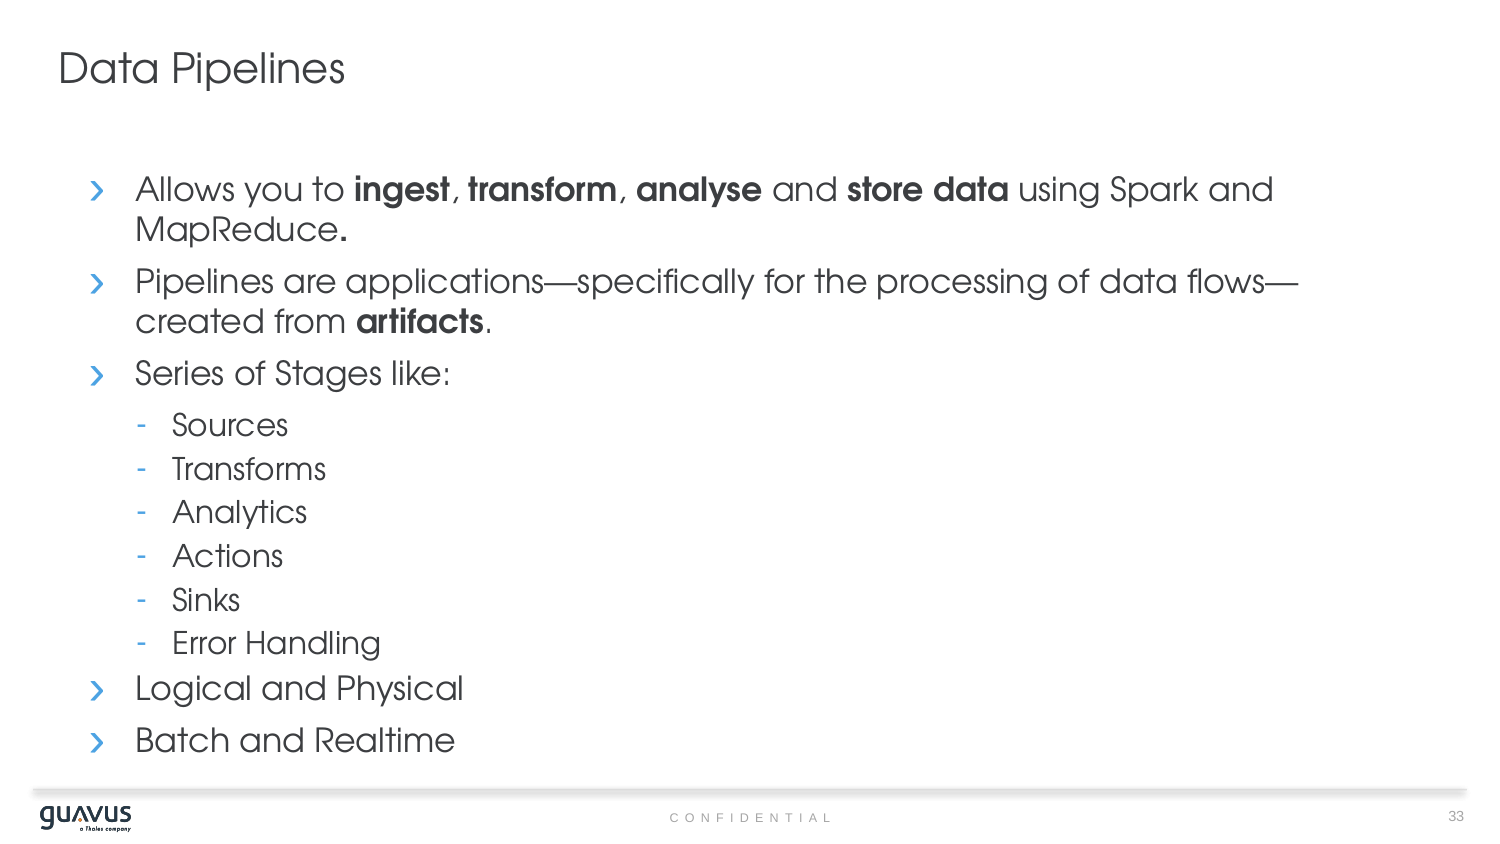

# Data Pipelines
Allows you to ingest, transform, analyse and store data using Spark and MapReduce.
Pipelines are applications—specifically for the processing of data flows—created from artifacts.
Series of Stages like:
Sources
Transforms
Analytics
Actions
Sinks
Error Handling
Logical and Physical
Batch and Realtime